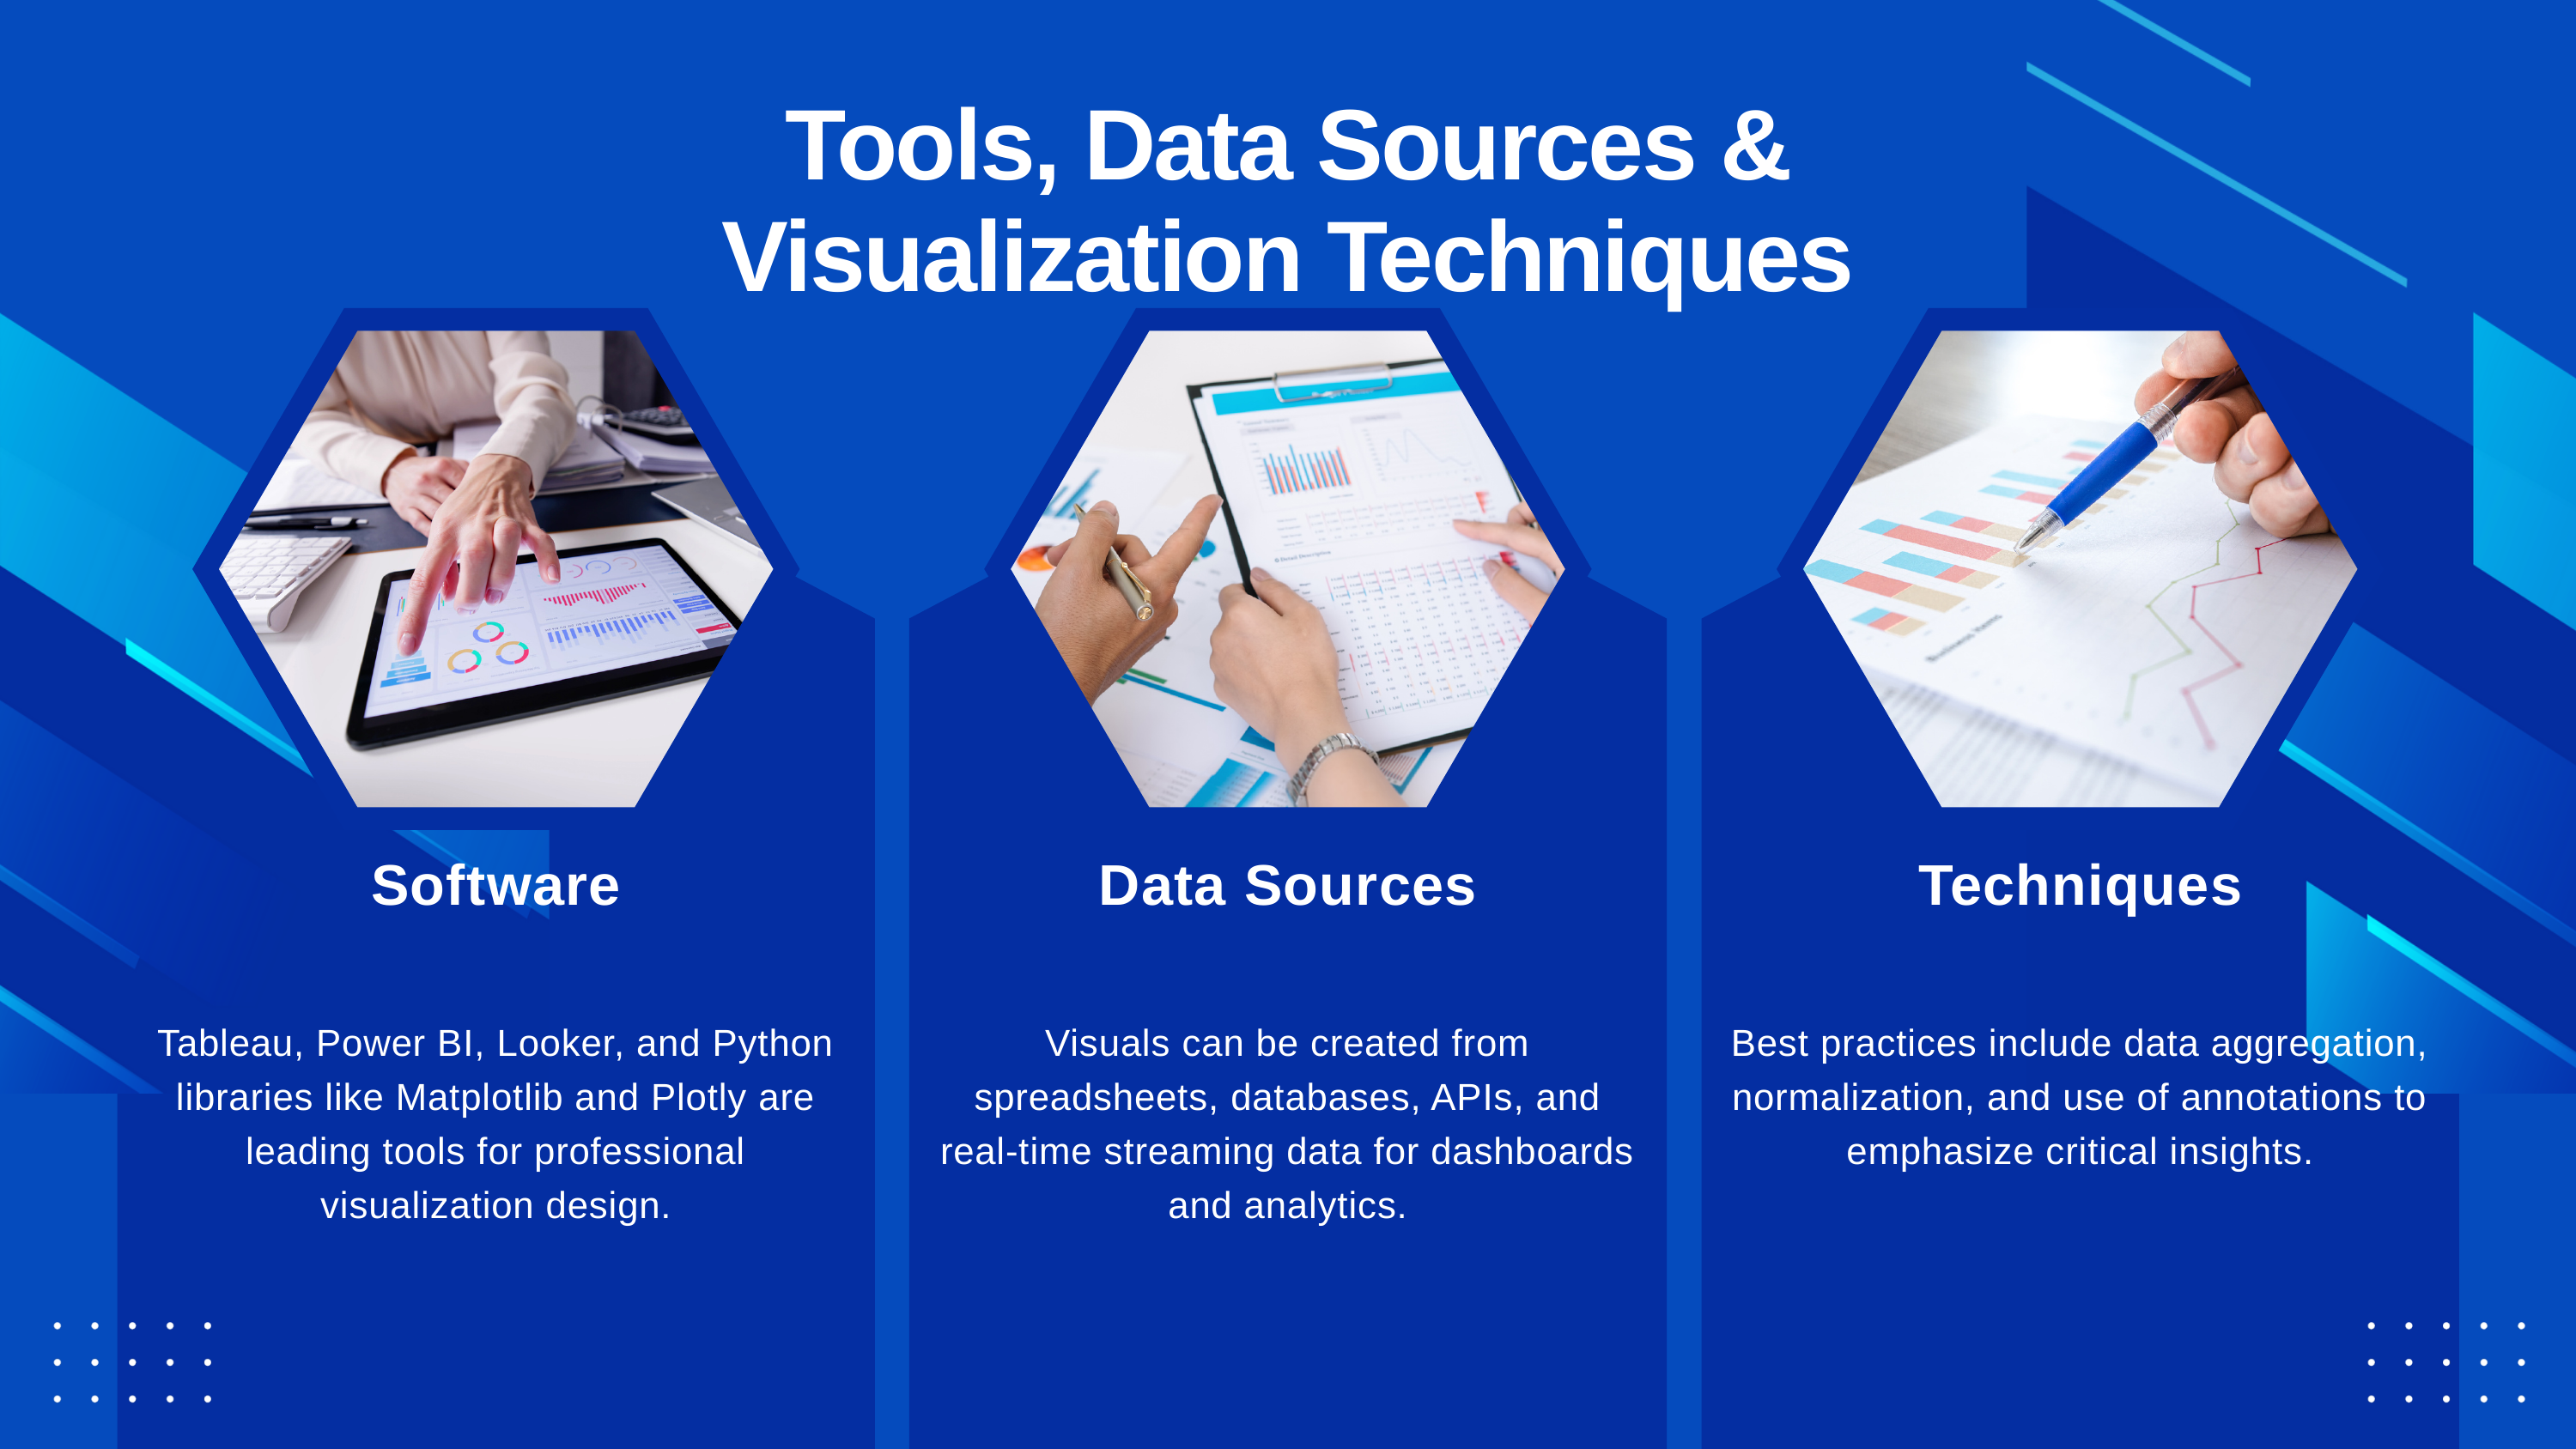

Tools, Data Sources & Visualization Techniques

Software
Data Sources
Techniques
Tableau, Power BI, Looker, and Python libraries like Matplotlib and Plotly are leading tools for professional visualization design.
Visuals can be created from spreadsheets, databases, APIs, and real-time streaming data for dashboards and analytics.
Best practices include data aggregation, normalization, and use of annotations to emphasize critical insights.